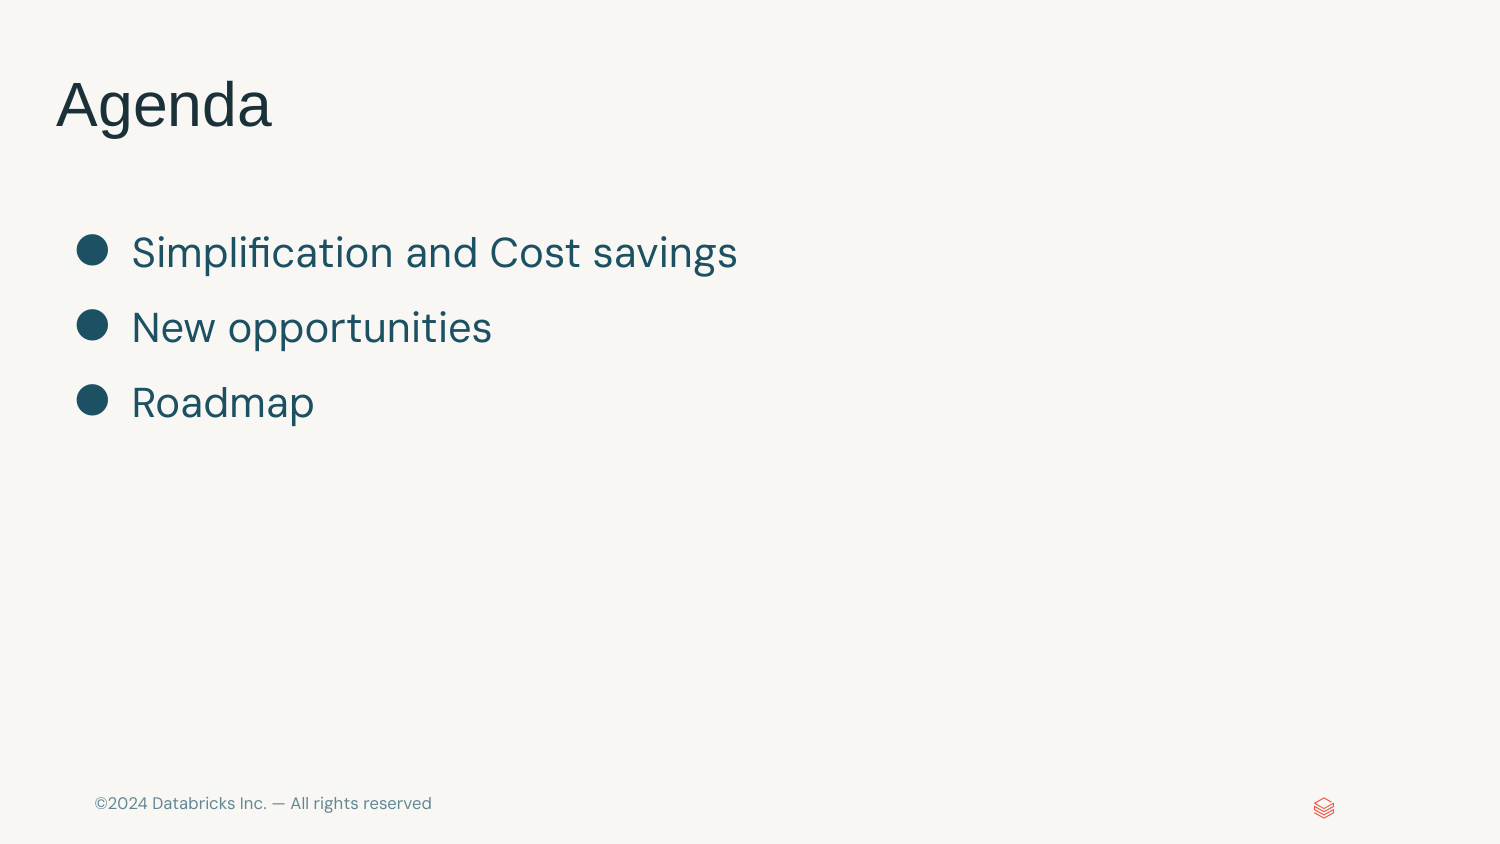

# Agenda
Simplification and Cost savings
New opportunities
Roadmap